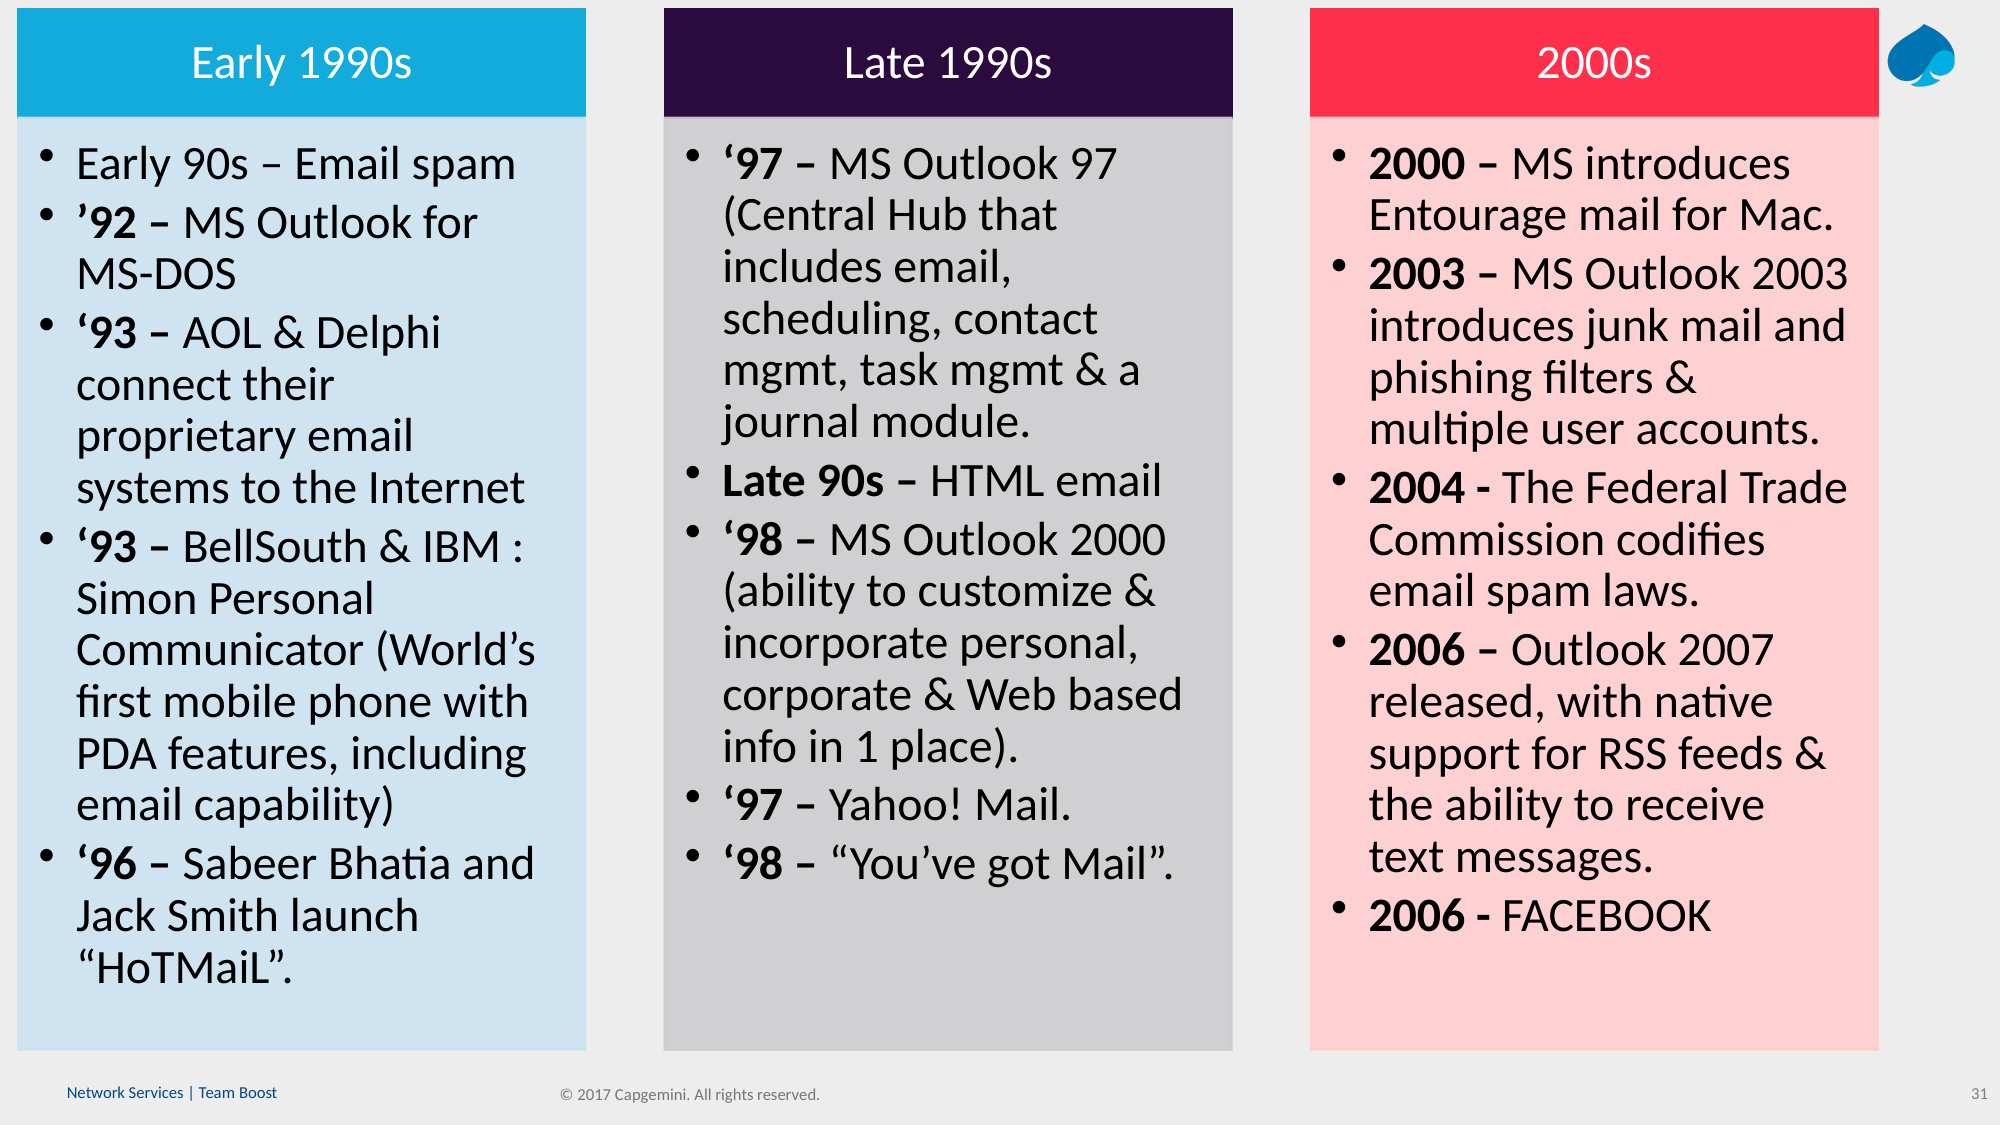

Early 1990s
Early 90s – Email spam
’92 – MS Outlook for MS-DOS
‘93 – AOL & Delphi connect their proprietary email systems to the Internet
‘93 – BellSouth & IBM : Simon Personal Communicator (World’s first mobile phone with PDA features, including email capability)
‘96 – Sabeer Bhatia and Jack Smith launch “HoTMaiL”.
Late 1990s
‘97 – MS Outlook 97 (Central Hub that includes email, scheduling, contact mgmt, task mgmt & a journal module.
Late 90s – HTML email
‘98 – MS Outlook 2000 (ability to customize & incorporate personal, corporate & Web based info in 1 place).
‘97 – Yahoo! Mail.
‘98 – “You’ve got Mail”.
2000s
2000 – MS introduces Entourage mail for Mac.
2003 – MS Outlook 2003 introduces junk mail and phishing filters & multiple user accounts.
2004 - The Federal Trade Commission codifies email spam laws.
2006 – Outlook 2007 released, with native support for RSS feeds & the ability to receive text messages.
2006 - FACEBOOK